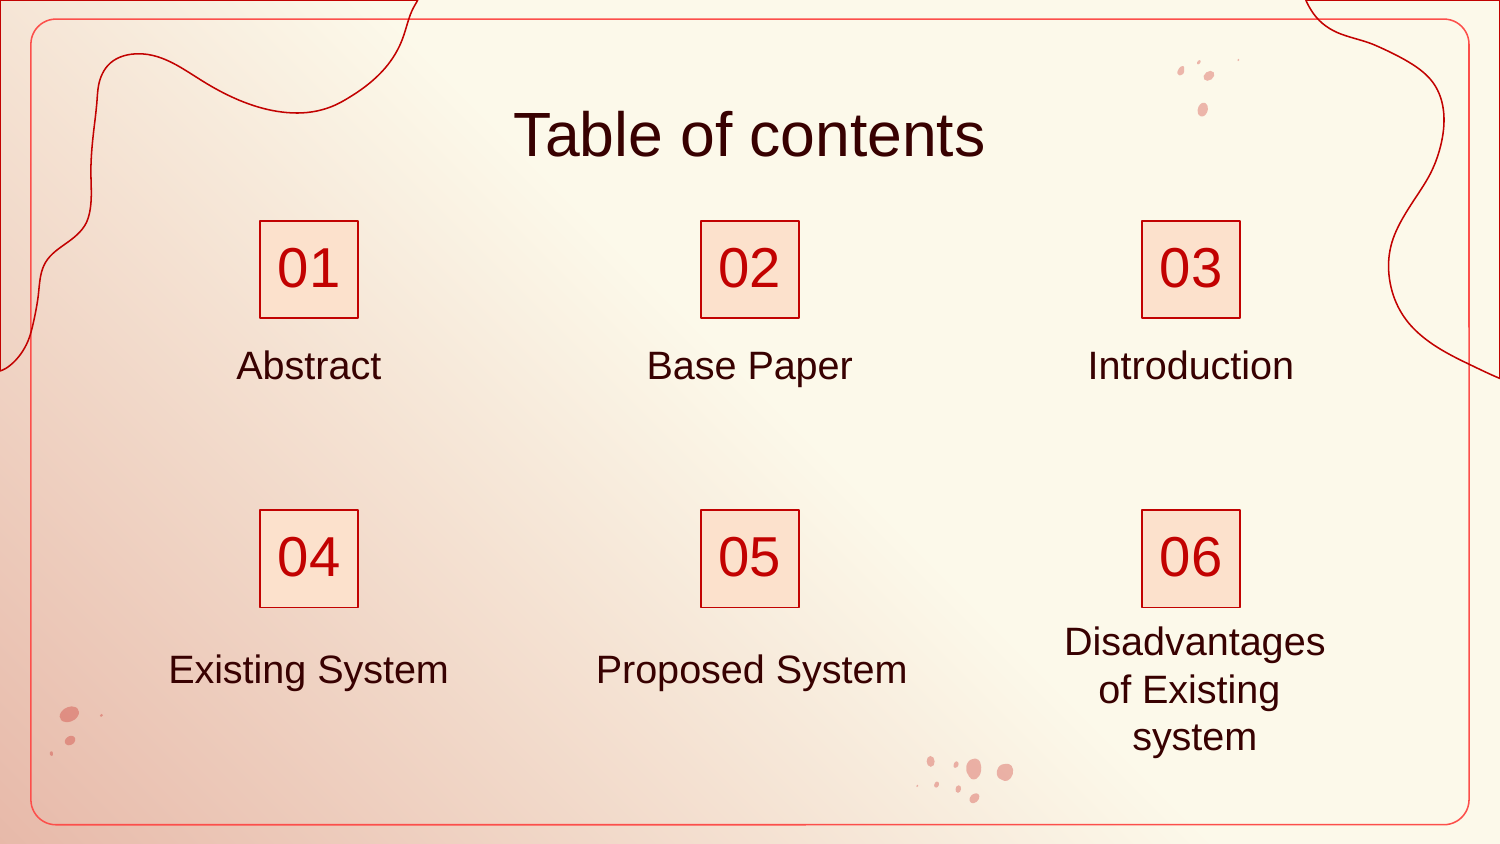

# Table of contents
01
02
03
Abstract
Base Paper
Introduction
04
05
06
Existing System
Proposed System
Disadvantages
of Existing
system